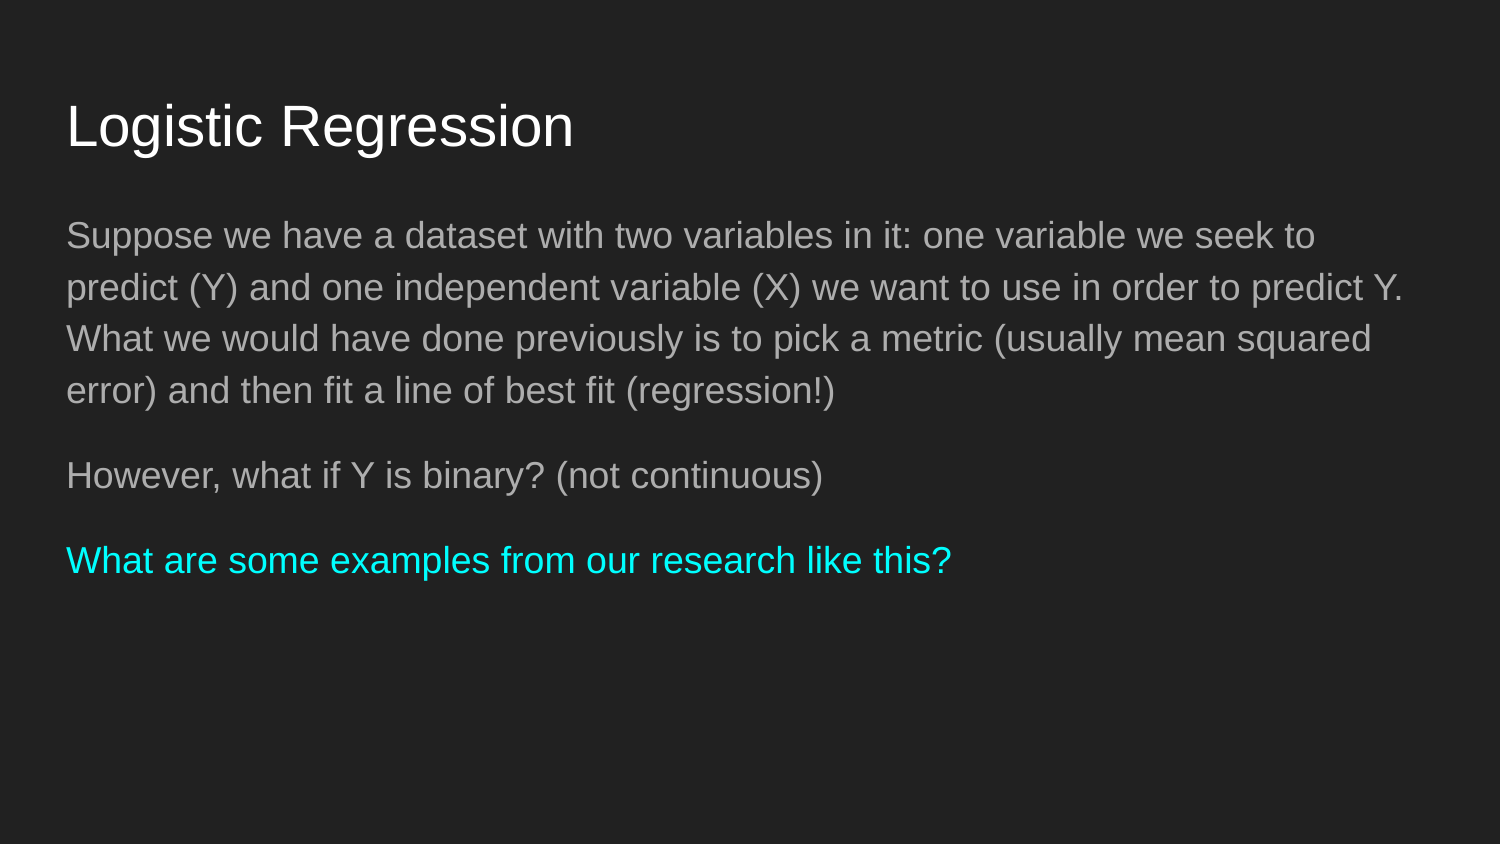

# Logistic Regression
Suppose we have a dataset with two variables in it: one variable we seek to predict (Y) and one independent variable (X) we want to use in order to predict Y. What we would have done previously is to pick a metric (usually mean squared error) and then fit a line of best fit (regression!)
However, what if Y is binary? (not continuous)
What are some examples from our research like this?